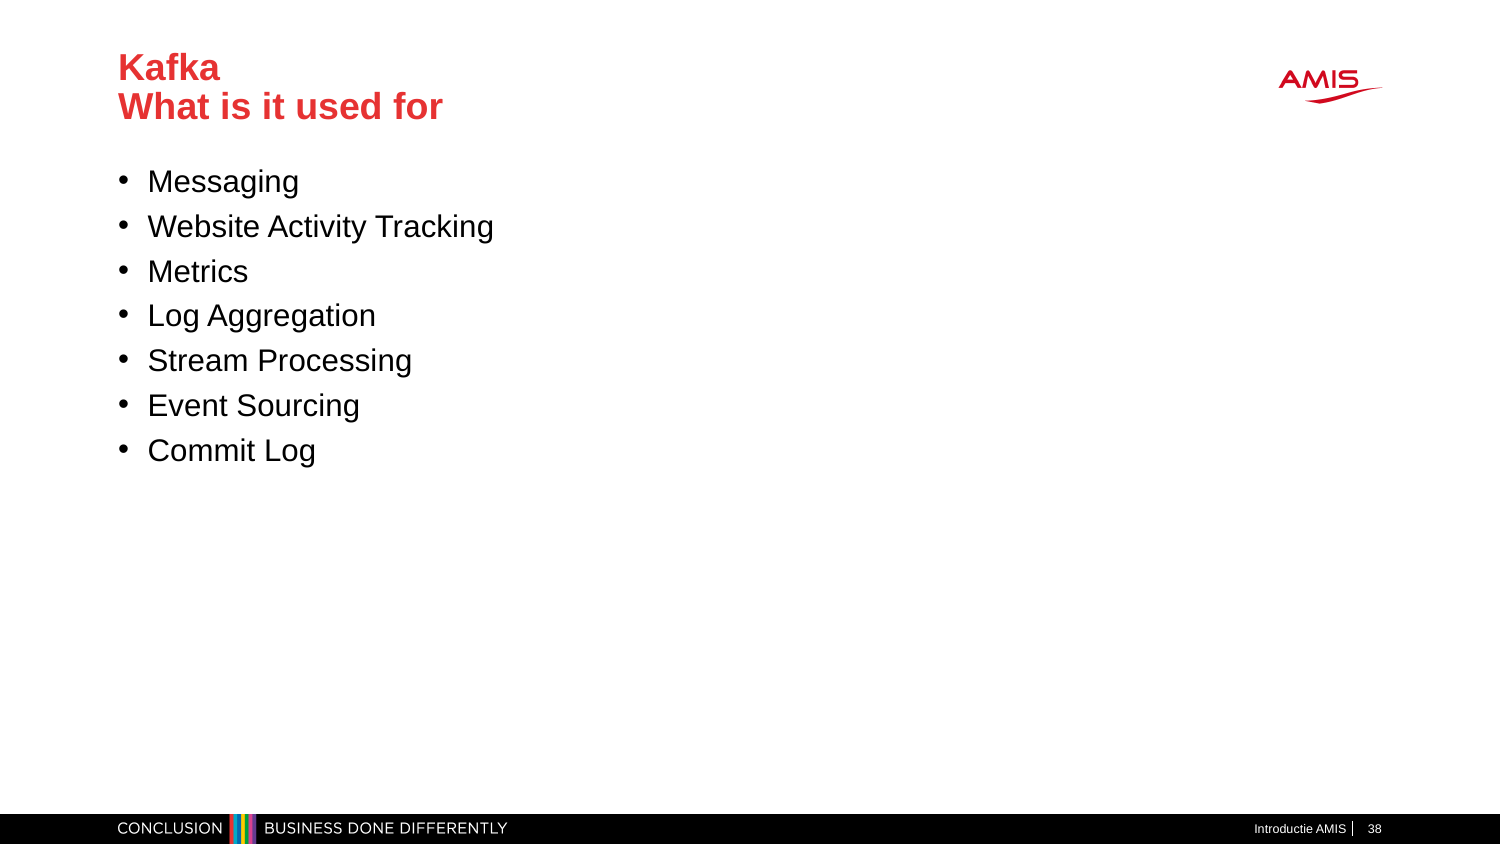

# Kafka What is it used for
Messaging
Website Activity Tracking
Metrics
Log Aggregation
Stream Processing
Event Sourcing
Commit Log

Introductie AMIS
38